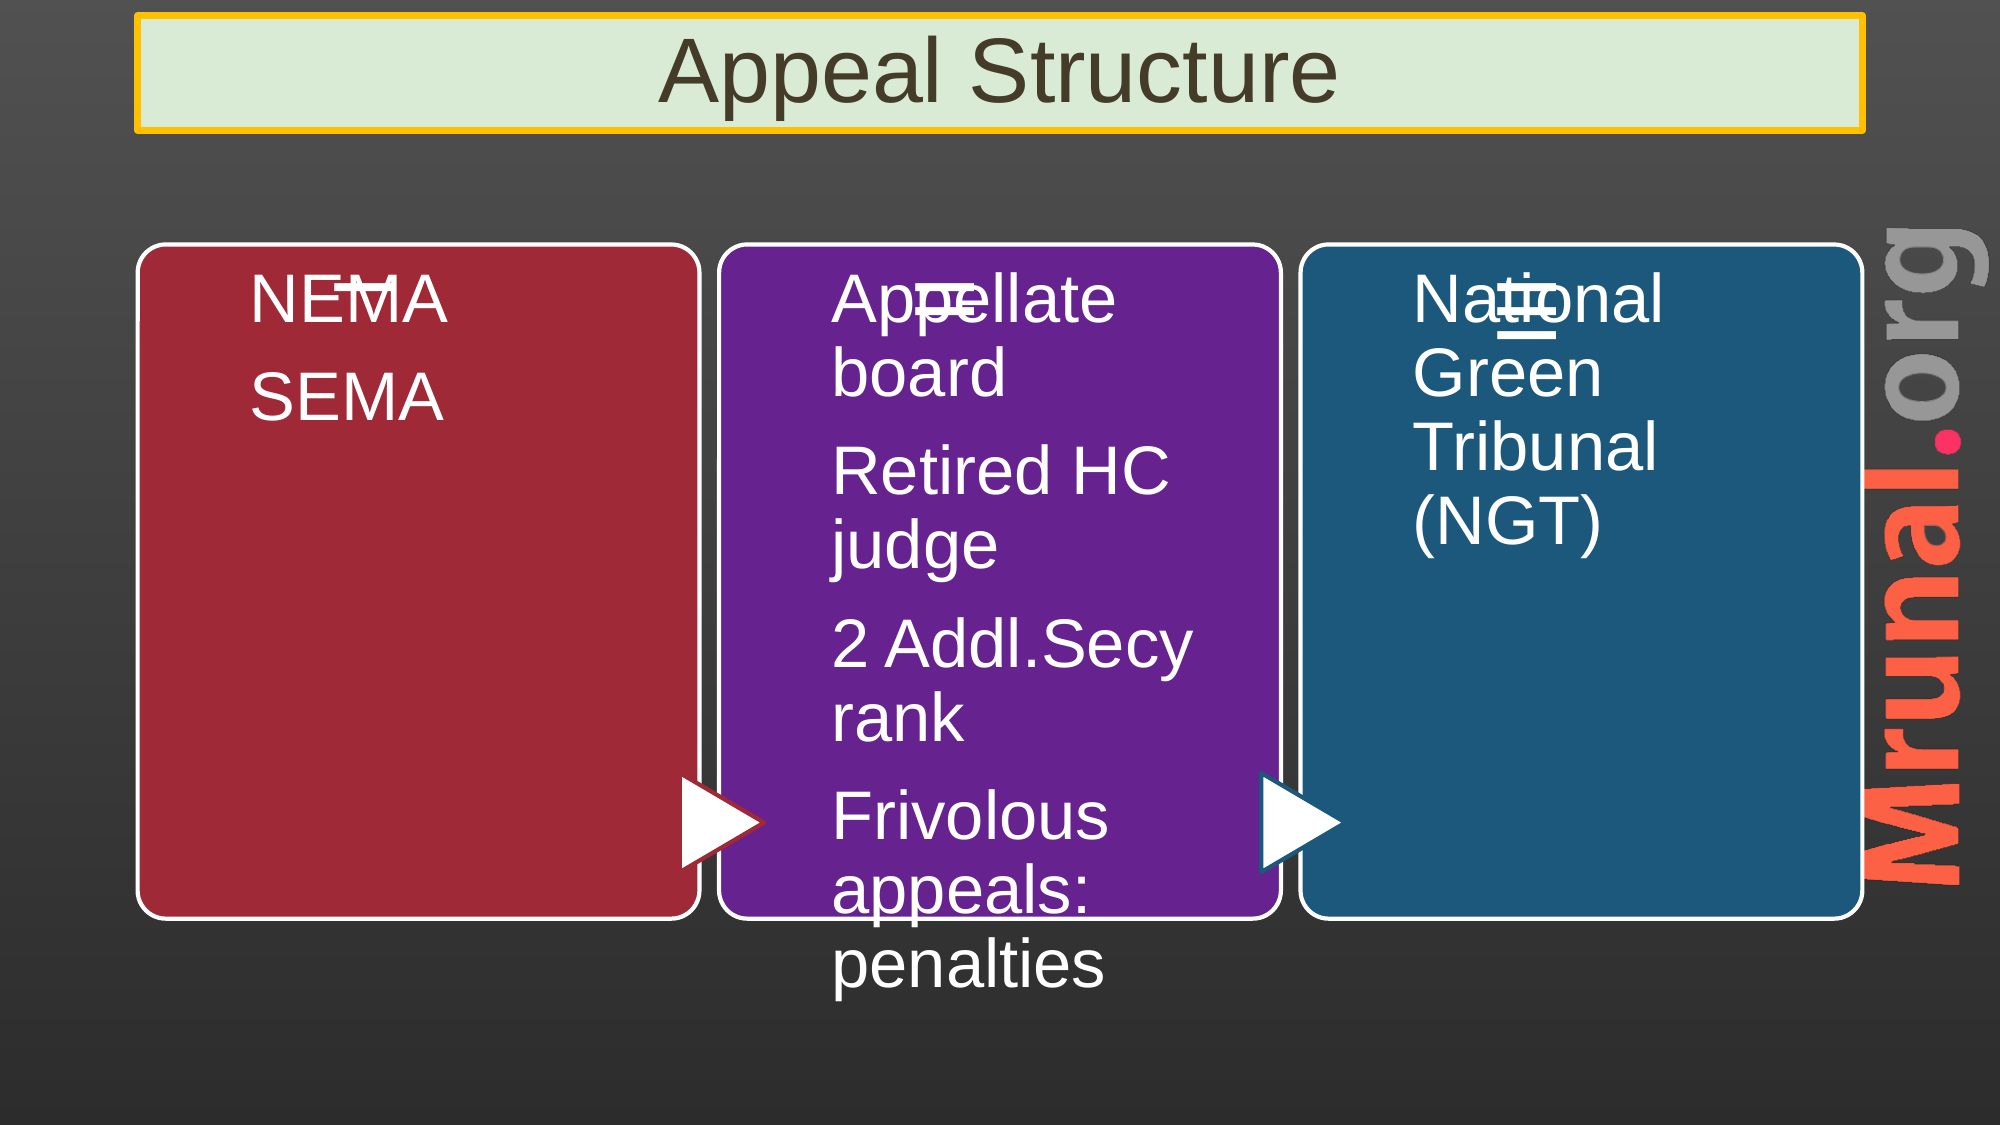

# Appeal Structure
I
NEMA
SEMA
II
Appellate board
Retired HC judge
2 Addl.Secy rank
Frivolous appeals: penalties
III
National Green Tribunal (NGT)